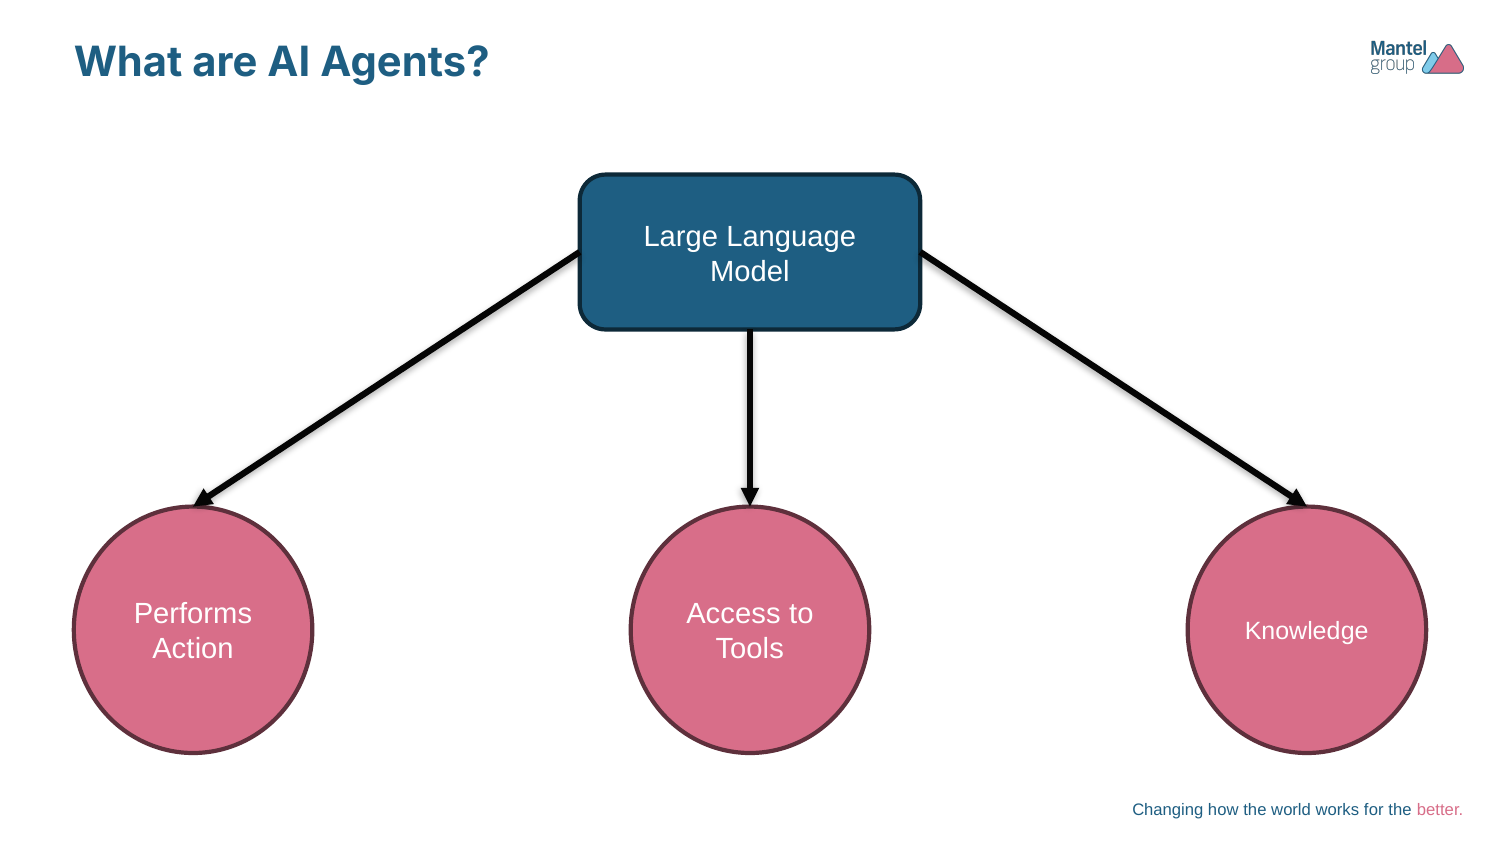

# What are AI Agents?

Large Language Model
Performs Action
Access to Tools
Knowledge